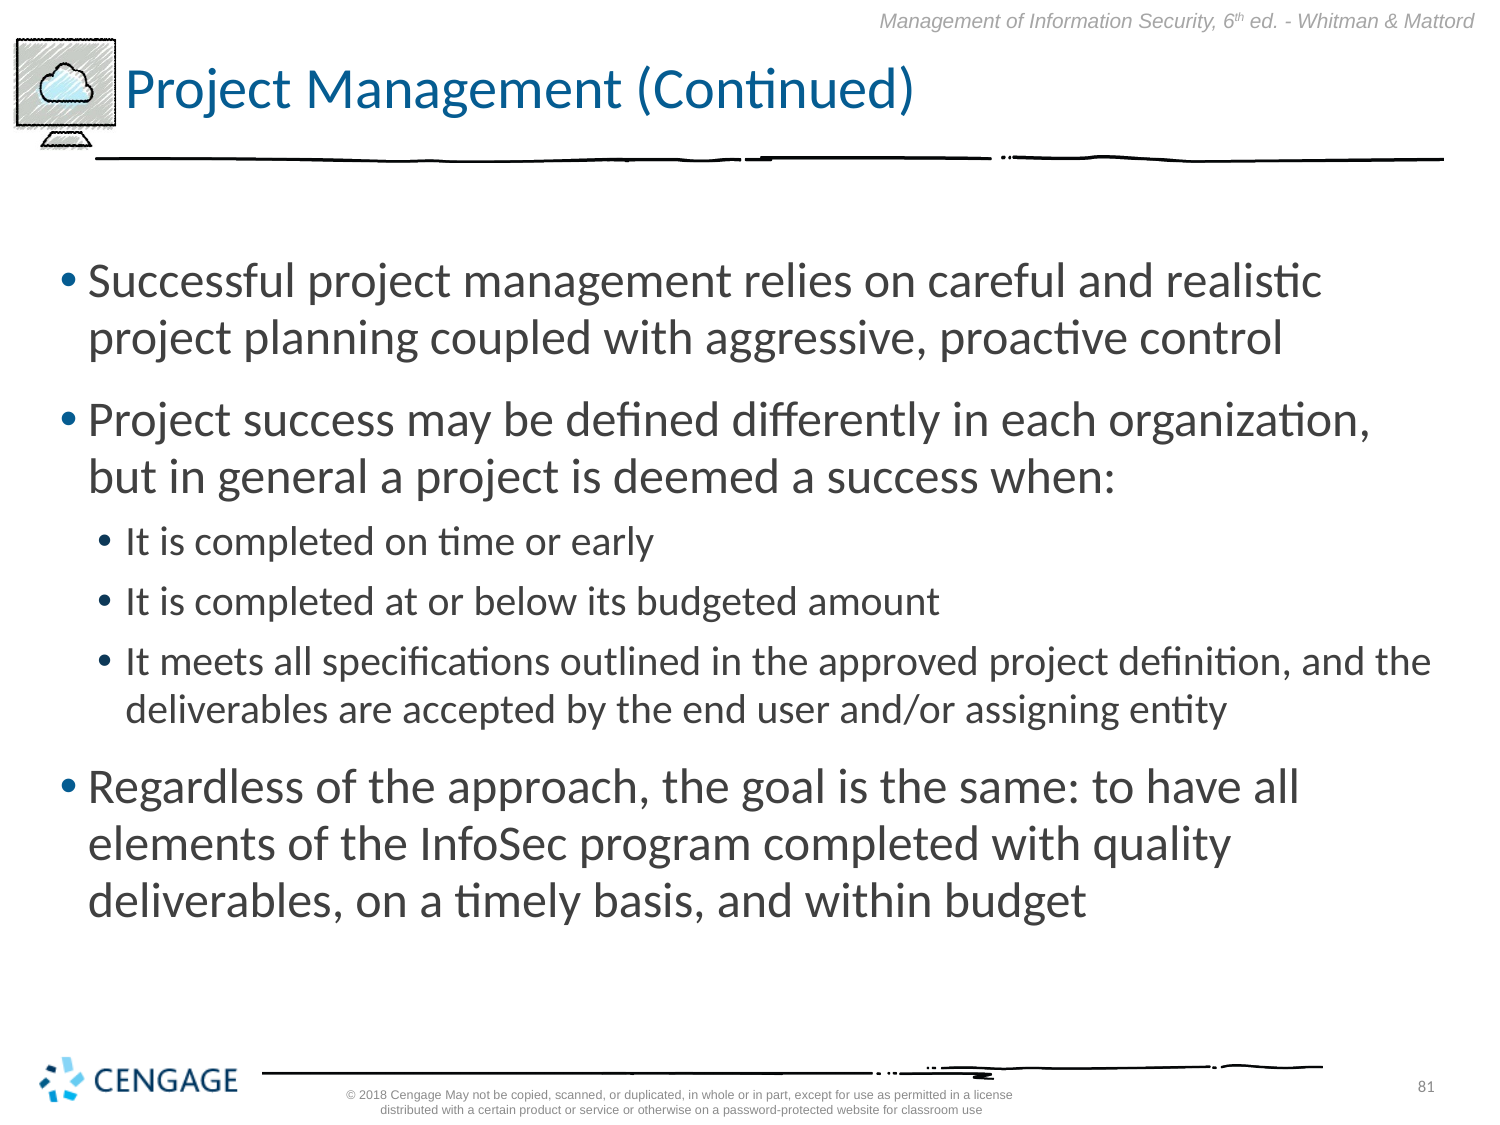

# Project Management (Continued)
Successful project management relies on careful and realistic project planning coupled with aggressive, proactive control
Project success may be defined differently in each organization, but in general a project is deemed a success when:
It is completed on time or early
It is completed at or below its budgeted amount
It meets all specifications outlined in the approved project definition, and the deliverables are accepted by the end user and/or assigning entity
Regardless of the approach, the goal is the same: to have all elements of the InfoSec program completed with quality deliverables, on a timely basis, and within budget